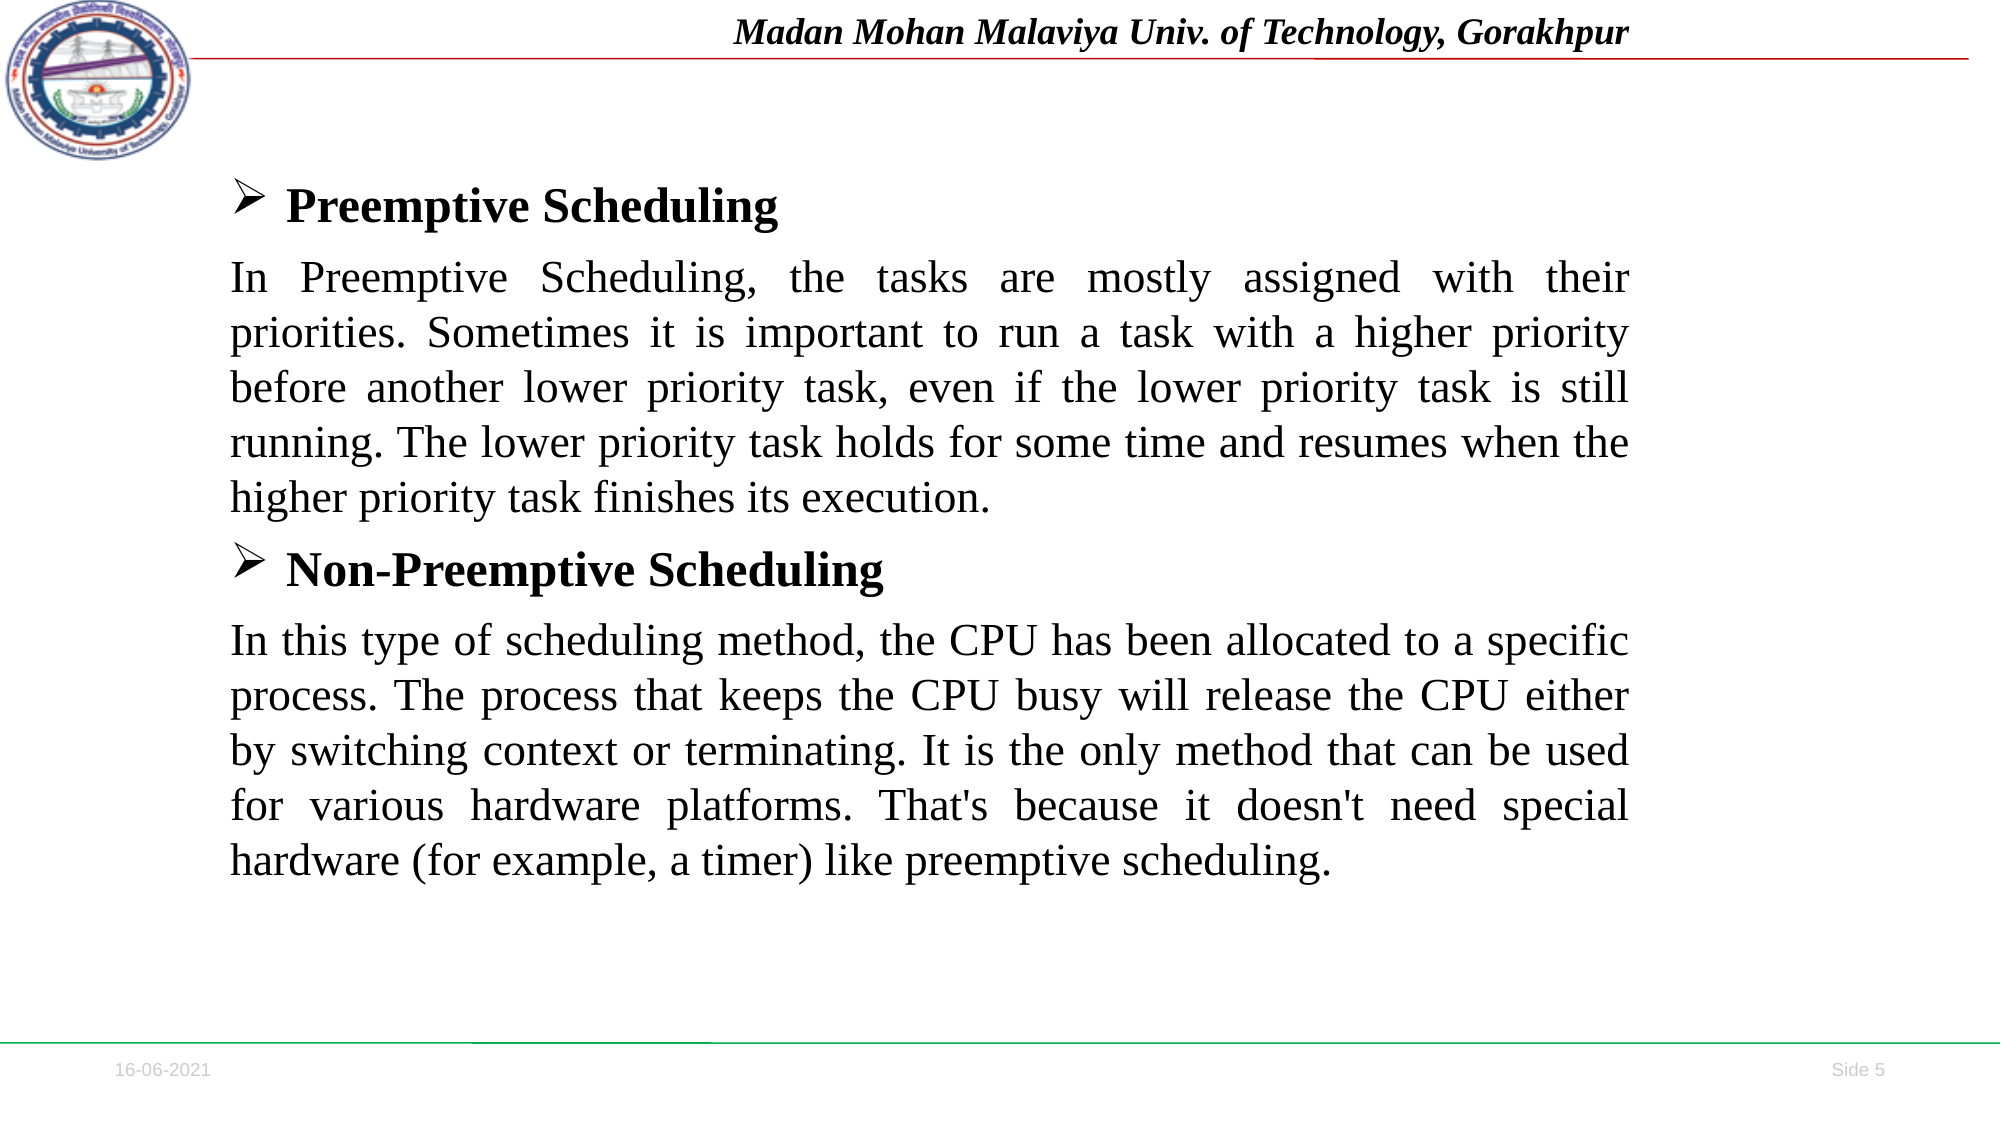

Preemptive Scheduling
In Preemptive Scheduling, the tasks are mostly assigned with their priorities. Sometimes it is important to run a task with a higher priority before another lower priority task, even if the lower priority task is still running. The lower priority task holds for some time and resumes when the higher priority task finishes its execution.
Non-Preemptive Scheduling
In this type of scheduling method, the CPU has been allocated to a specific process. The process that keeps the CPU busy will release the CPU either by switching context or terminating. It is the only method that can be used for various hardware platforms. That's because it doesn't need special hardware (for example, a timer) like preemptive scheduling.